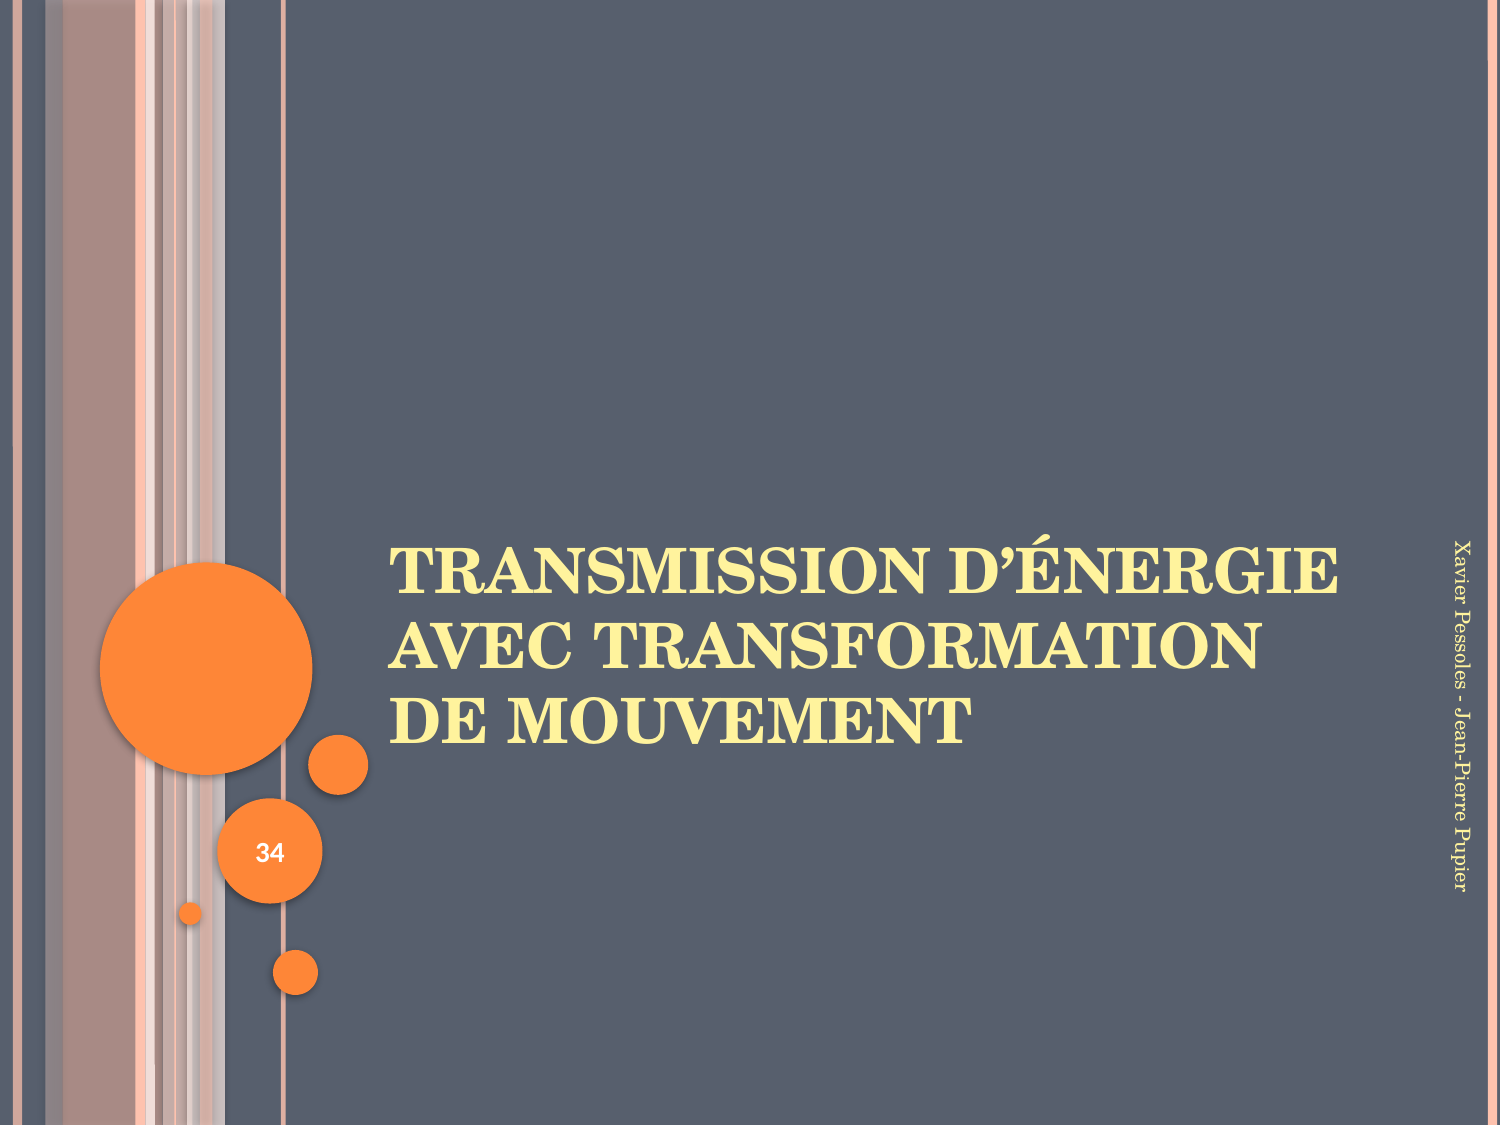

# Transmission d’énergie avec transformation de mouvement
Xavier Pessoles - Jean-Pierre Pupier
34